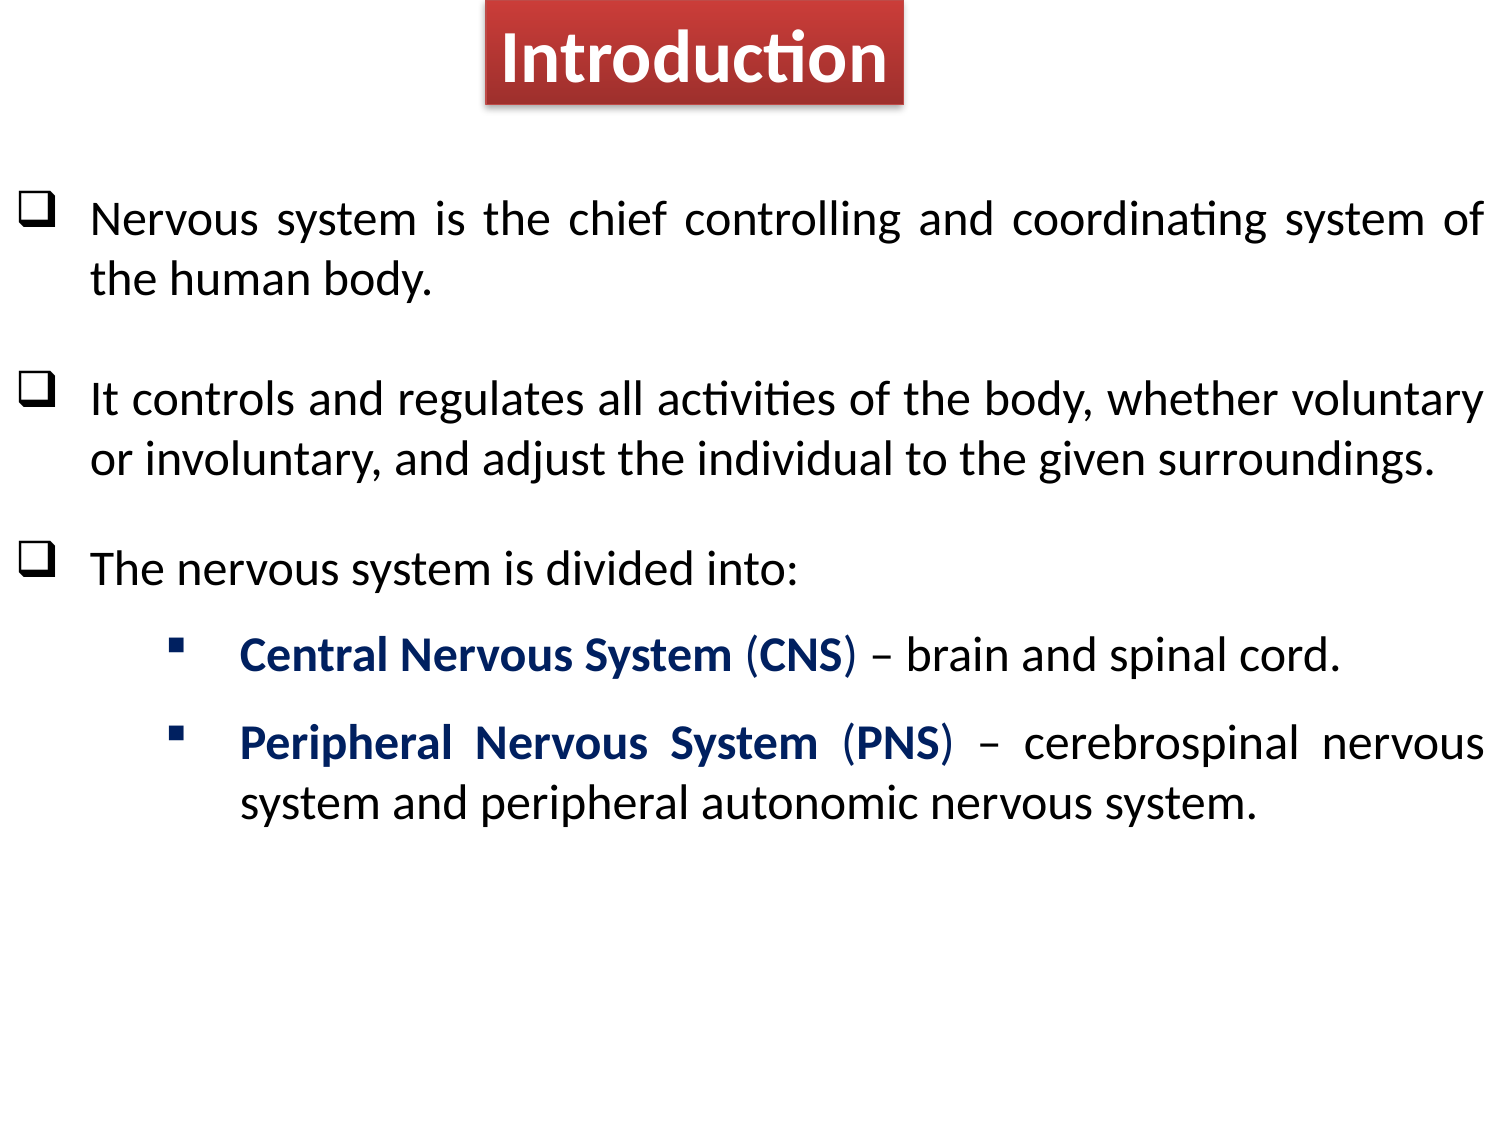

Introduction
Nervous system is the chief controlling and coordinating system of the human body.

It controls and regulates all activities of the body, whether voluntary or involuntary, and adjust the individual to the given surroundings.

The nervous system is divided into:

Central Nervous System (CNS) – brain and spinal cord.

Peripheral Nervous System (PNS) – cerebrospinal nervous system and peripheral autonomic nervous system.